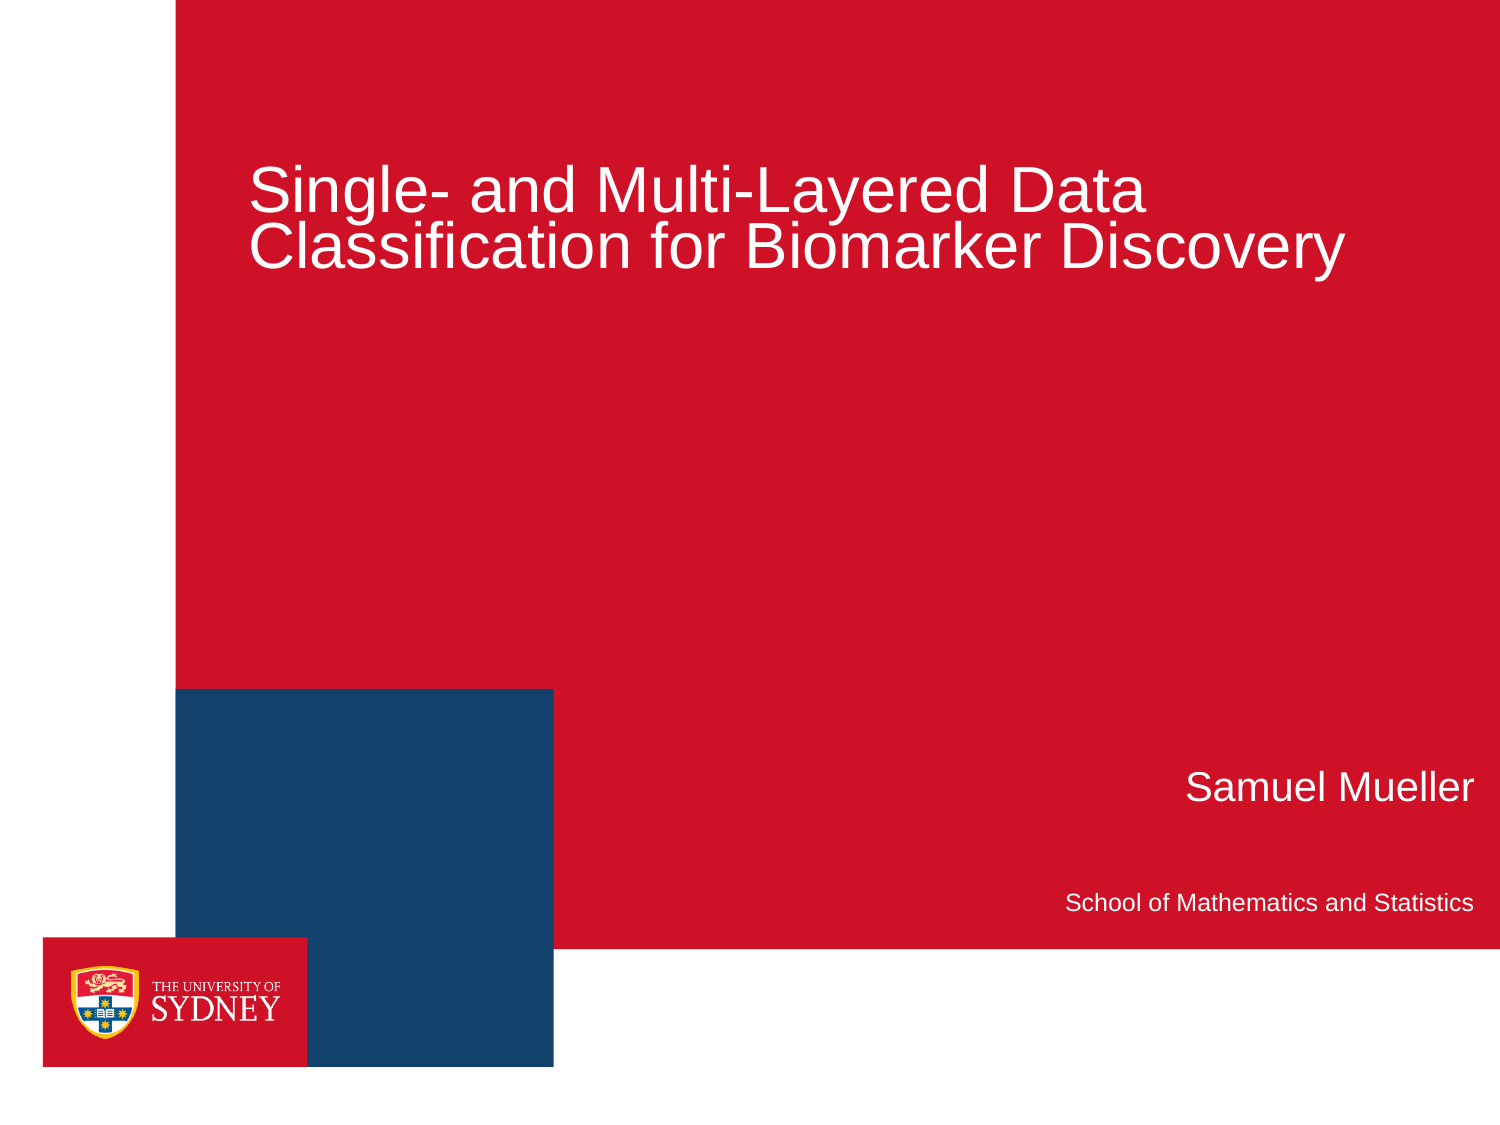

# Single- and Multi-Layered Data Classification for Biomarker Discovery
Samuel Mueller

School of Mathematics and Statistics